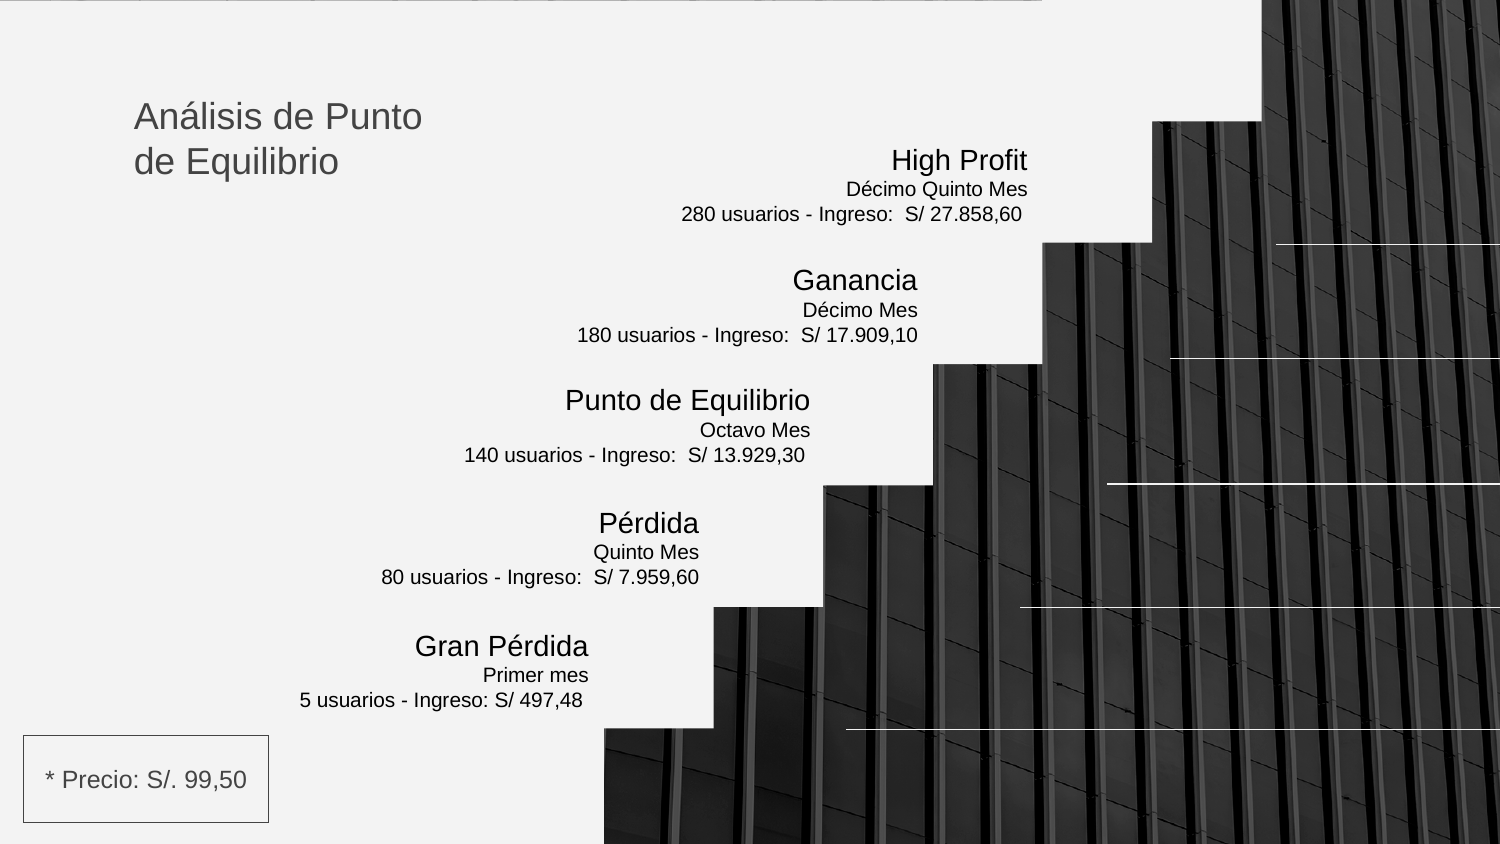

# Análisis de Punto de Equilibrio
High Profit
Décimo Quinto Mes
280 usuarios - Ingreso:  S/ 27.858,60
Ganancia
Décimo Mes
180 usuarios - Ingreso:  S/ 17.909,10
Punto de Equilibrio
Octavo Mes
140 usuarios - Ingreso:  S/ 13.929,30

Pérdida
Quinto Mes
80 usuarios - Ingreso:  S/ 7.959,60

Gran Pérdida
Primer mes
5 usuarios - Ingreso: S/ 497,48
* Precio: S/. 99,50